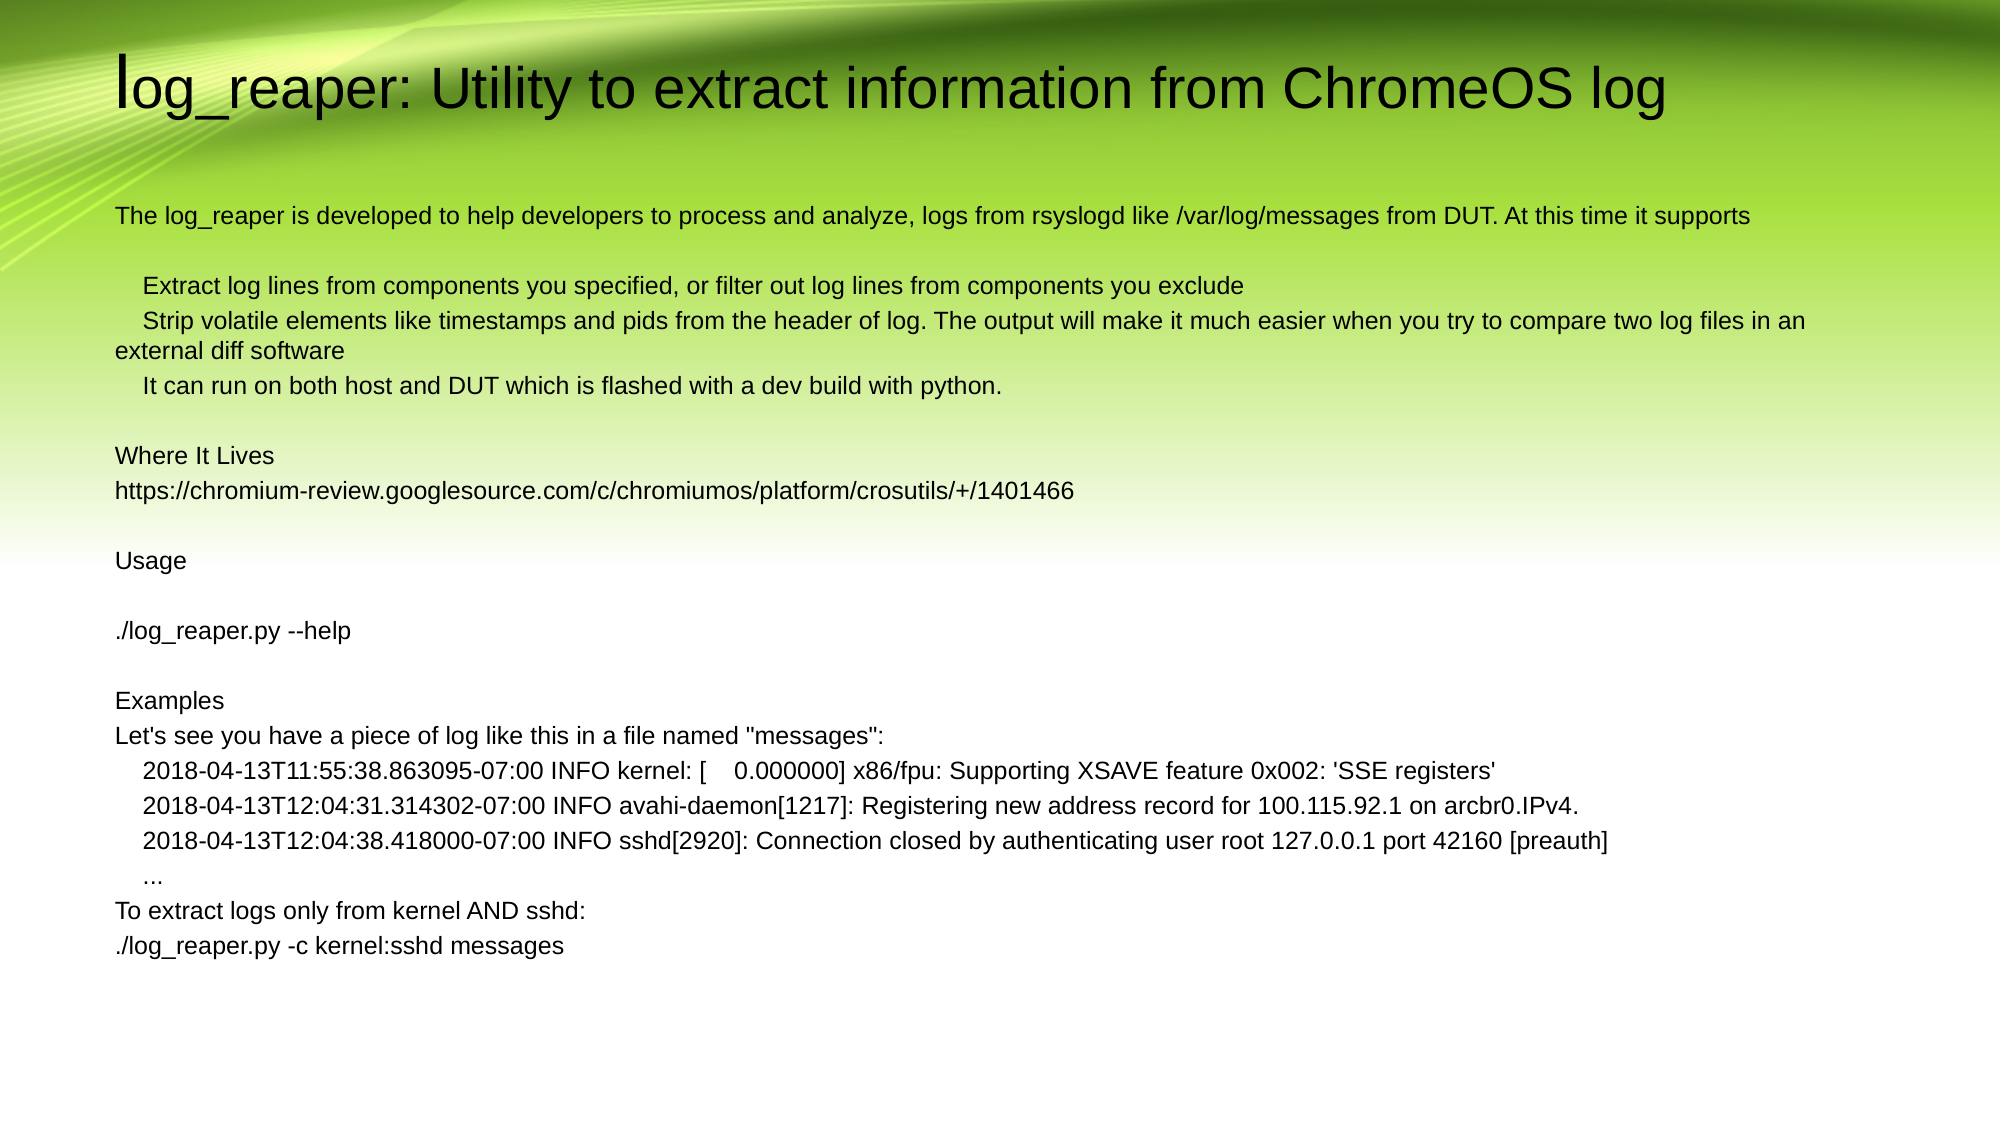

# log_reaper: Utility to extract information from ChromeOS log
The log_reaper is developed to help developers to process and analyze, logs from rsyslogd like /var/log/messages from DUT. At this time it supports

    Extract log lines from components you specified, or filter out log lines from components you exclude
    Strip volatile elements like timestamps and pids from the header of log. The output will make it much easier when you try to compare two log files in an external diff software
    It can run on both host and DUT which is flashed with a dev build with python.

Where It Lives
https://chromium-review.googlesource.com/c/chromiumos/platform/crosutils/+/1401466

Usage

./log_reaper.py --help

Examples
Let's see you have a piece of log like this in a file named "messages":
    2018-04-13T11:55:38.863095-07:00 INFO kernel: [    0.000000] x86/fpu: Supporting XSAVE feature 0x002: 'SSE registers'
    2018-04-13T12:04:31.314302-07:00 INFO avahi-daemon[1217]: Registering new address record for 100.115.92.1 on arcbr0.IPv4.
    2018-04-13T12:04:38.418000-07:00 INFO sshd[2920]: Connection closed by authenticating user root 127.0.0.1 port 42160 [preauth]
    ...
To extract logs only from kernel AND sshd:
./log_reaper.py -c kernel:sshd messages